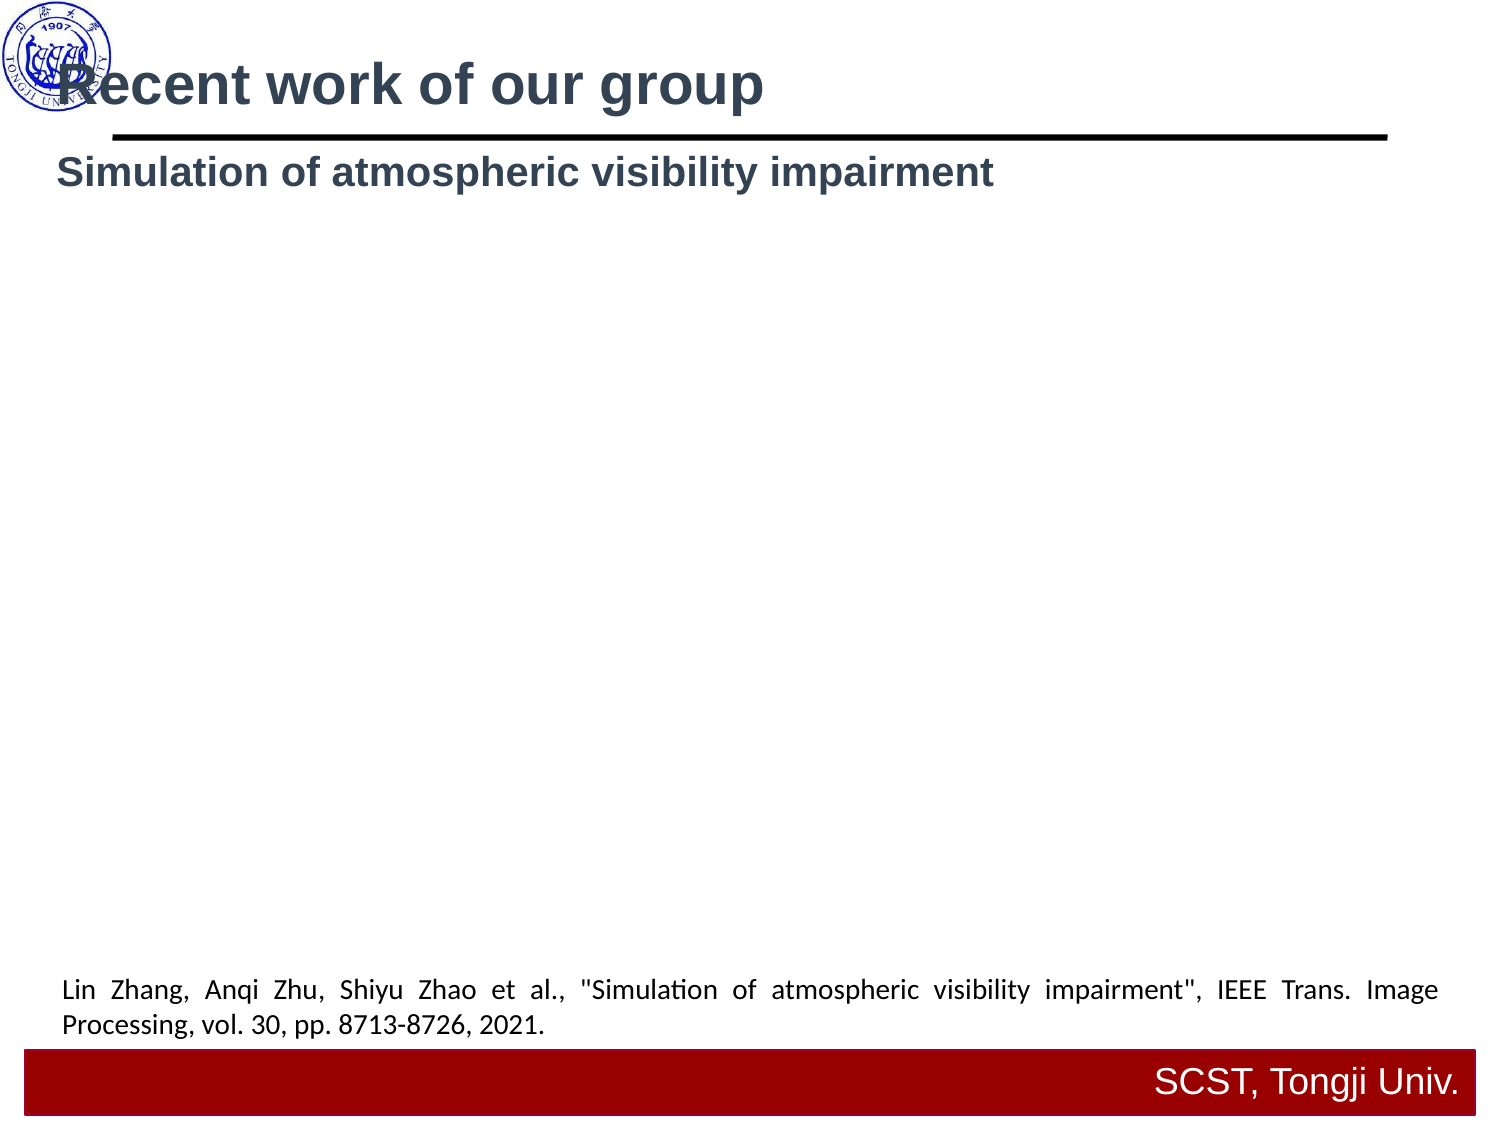

Recent work of our group
Simulation of atmospheric visibility impairment
Lin Zhang, Anqi Zhu, Shiyu Zhao et al., "Simulation of atmospheric visibility impairment", IEEE Trans. Image Processing, vol. 30, pp. 8713-8726, 2021.